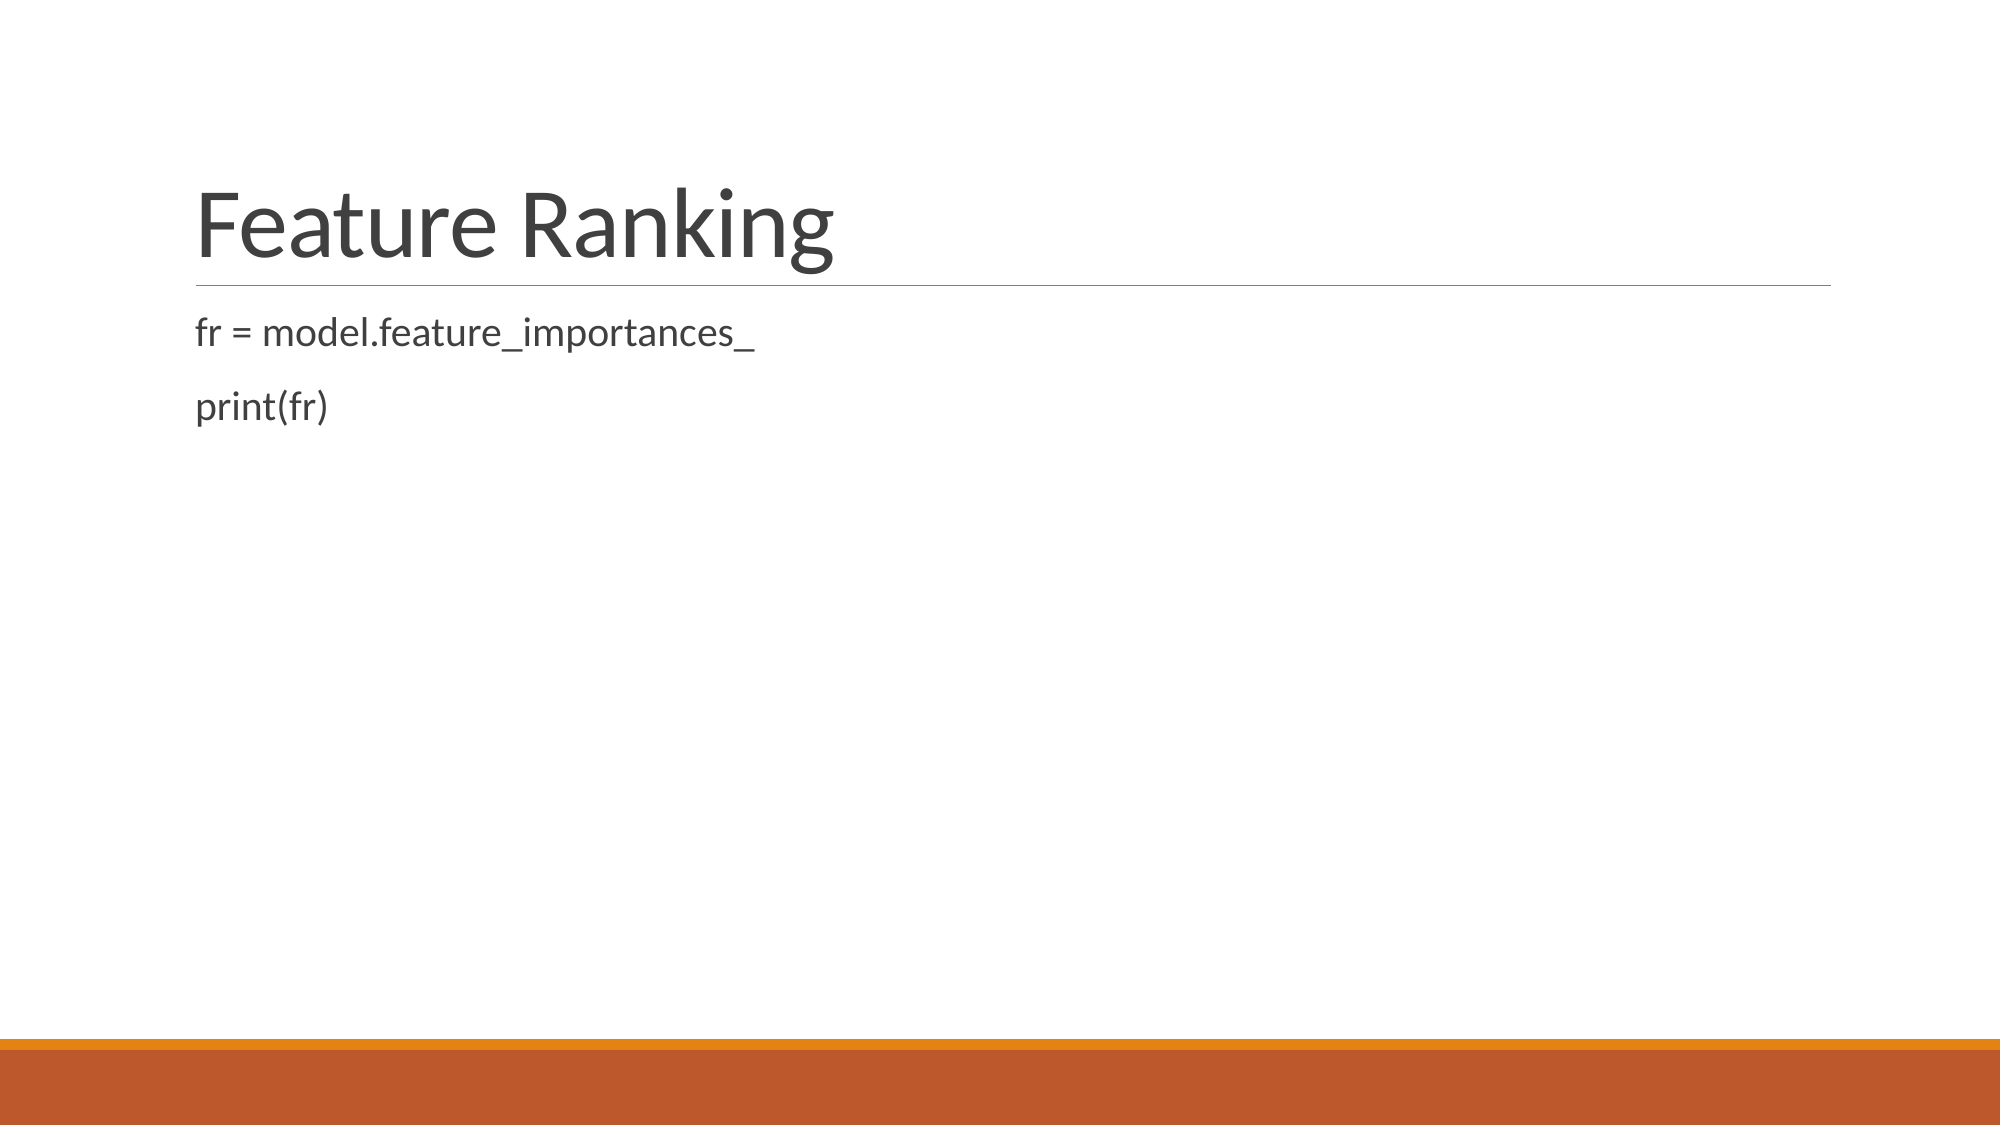

# Feature Ranking
fr = model.feature_importances_
print(fr)